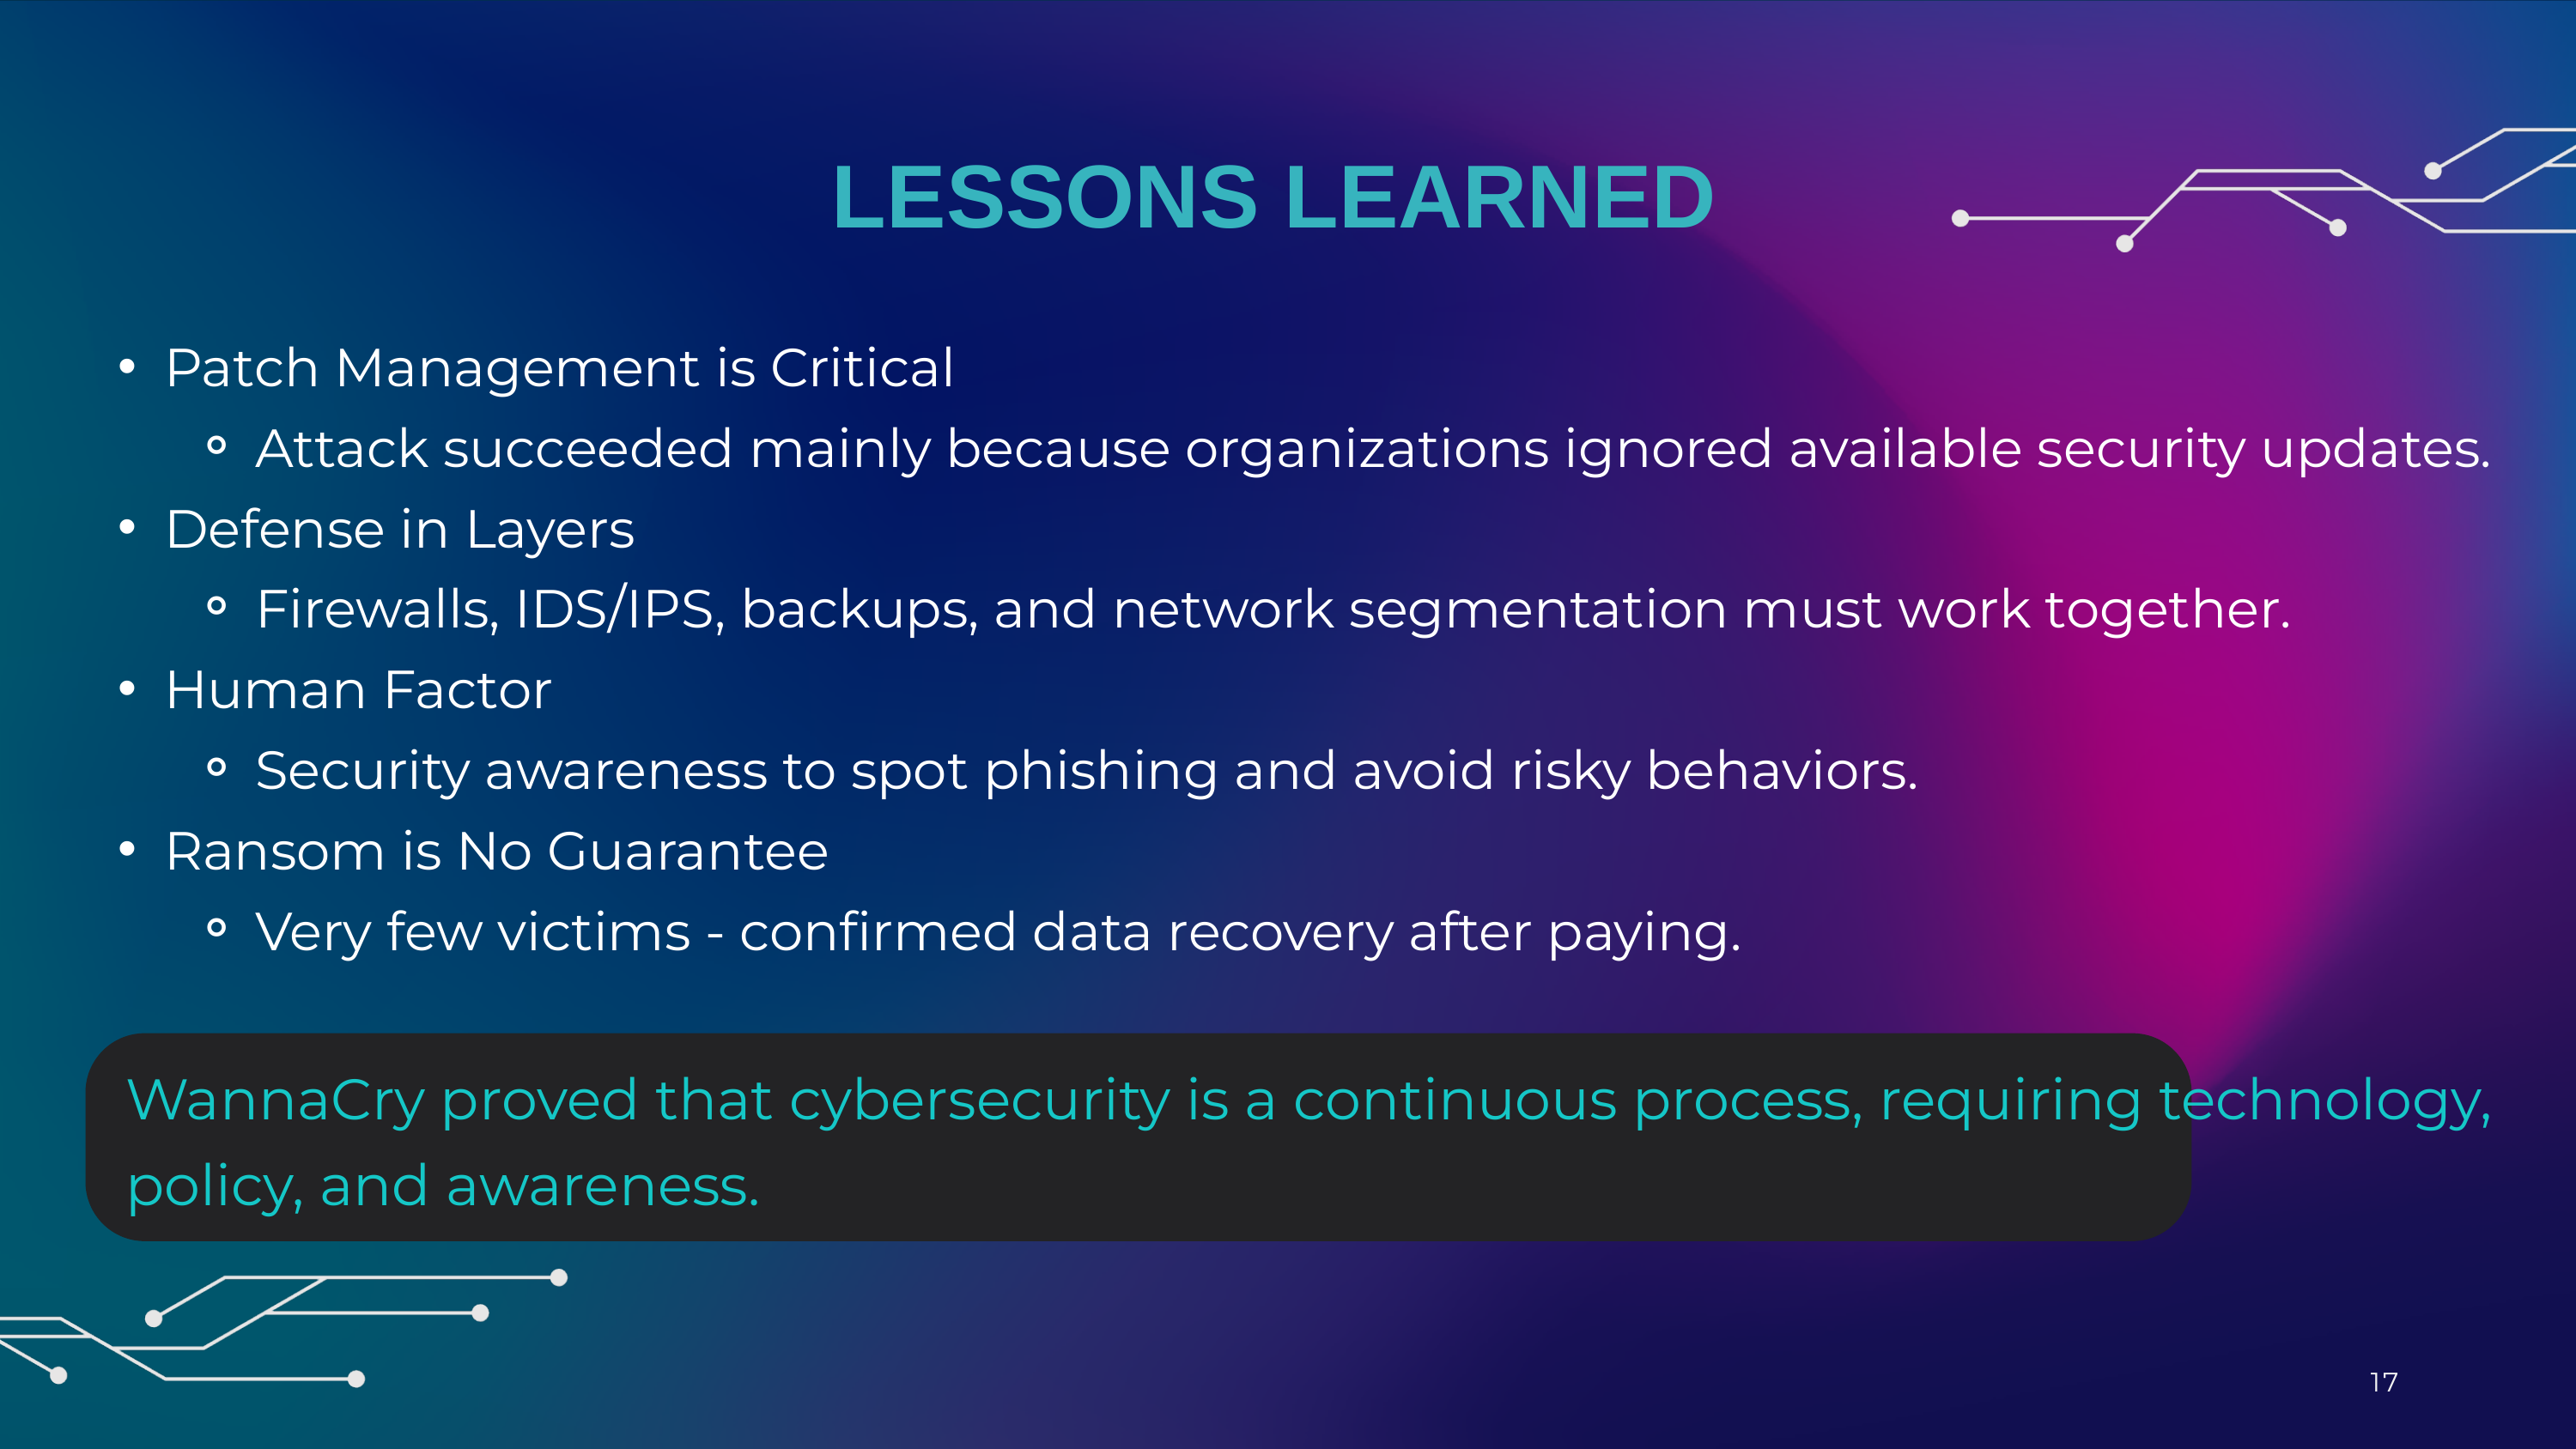

LESSONS LEARNED
Patch Management is Critical
Attack succeeded mainly because organizations ignored available security updates.
Defense in Layers
Firewalls, IDS/IPS, backups, and network segmentation must work together.
Human Factor
Security awareness to spot phishing and avoid risky behaviors.
Ransom is No Guarantee
Very few victims - confirmed data recovery after paying.

WannaCry proved that cybersecurity is a continuous process, requiring technology, policy, and awareness.

17